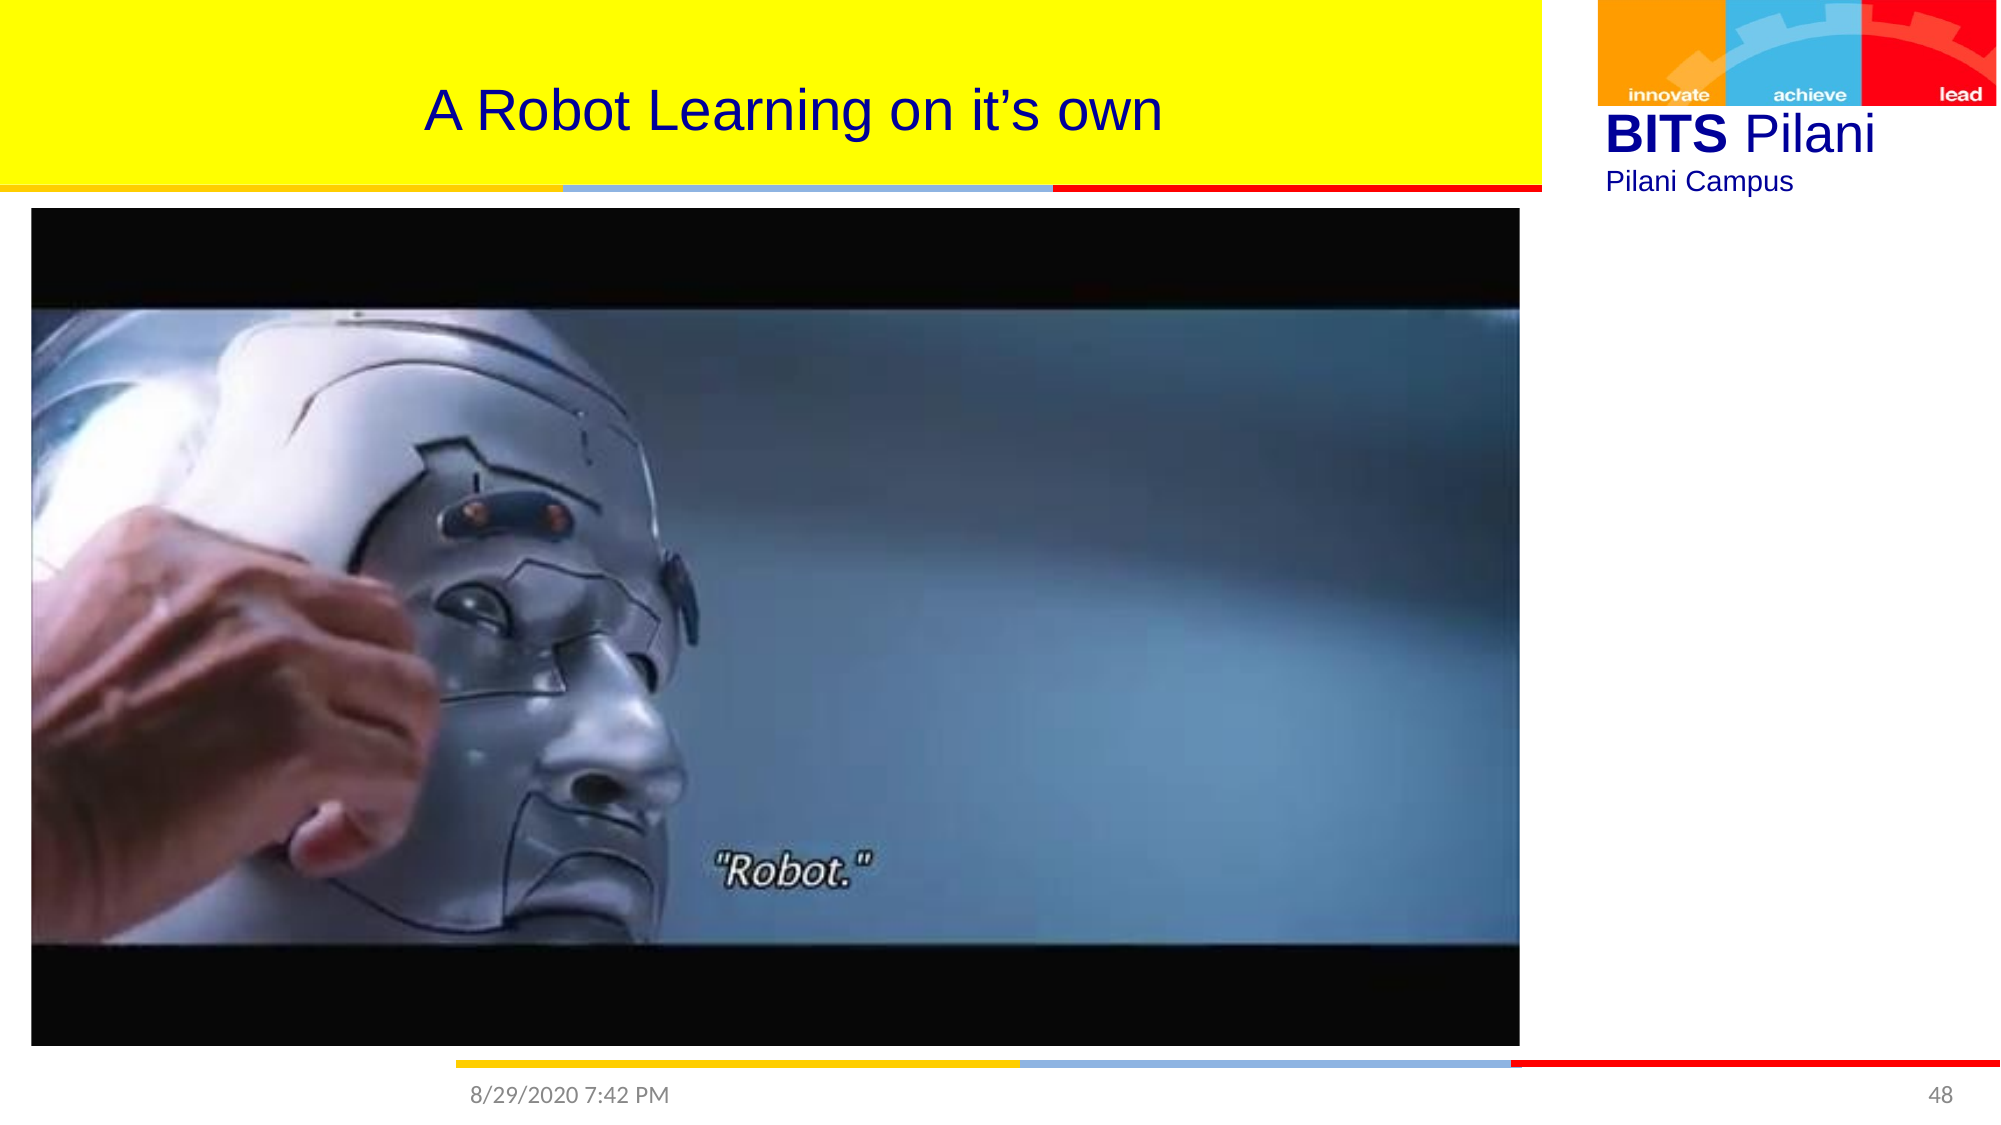

# A Robot Learning on it’s own
BITS Pilani
Pilani Campus

8/29/2020 7:42 PM
48